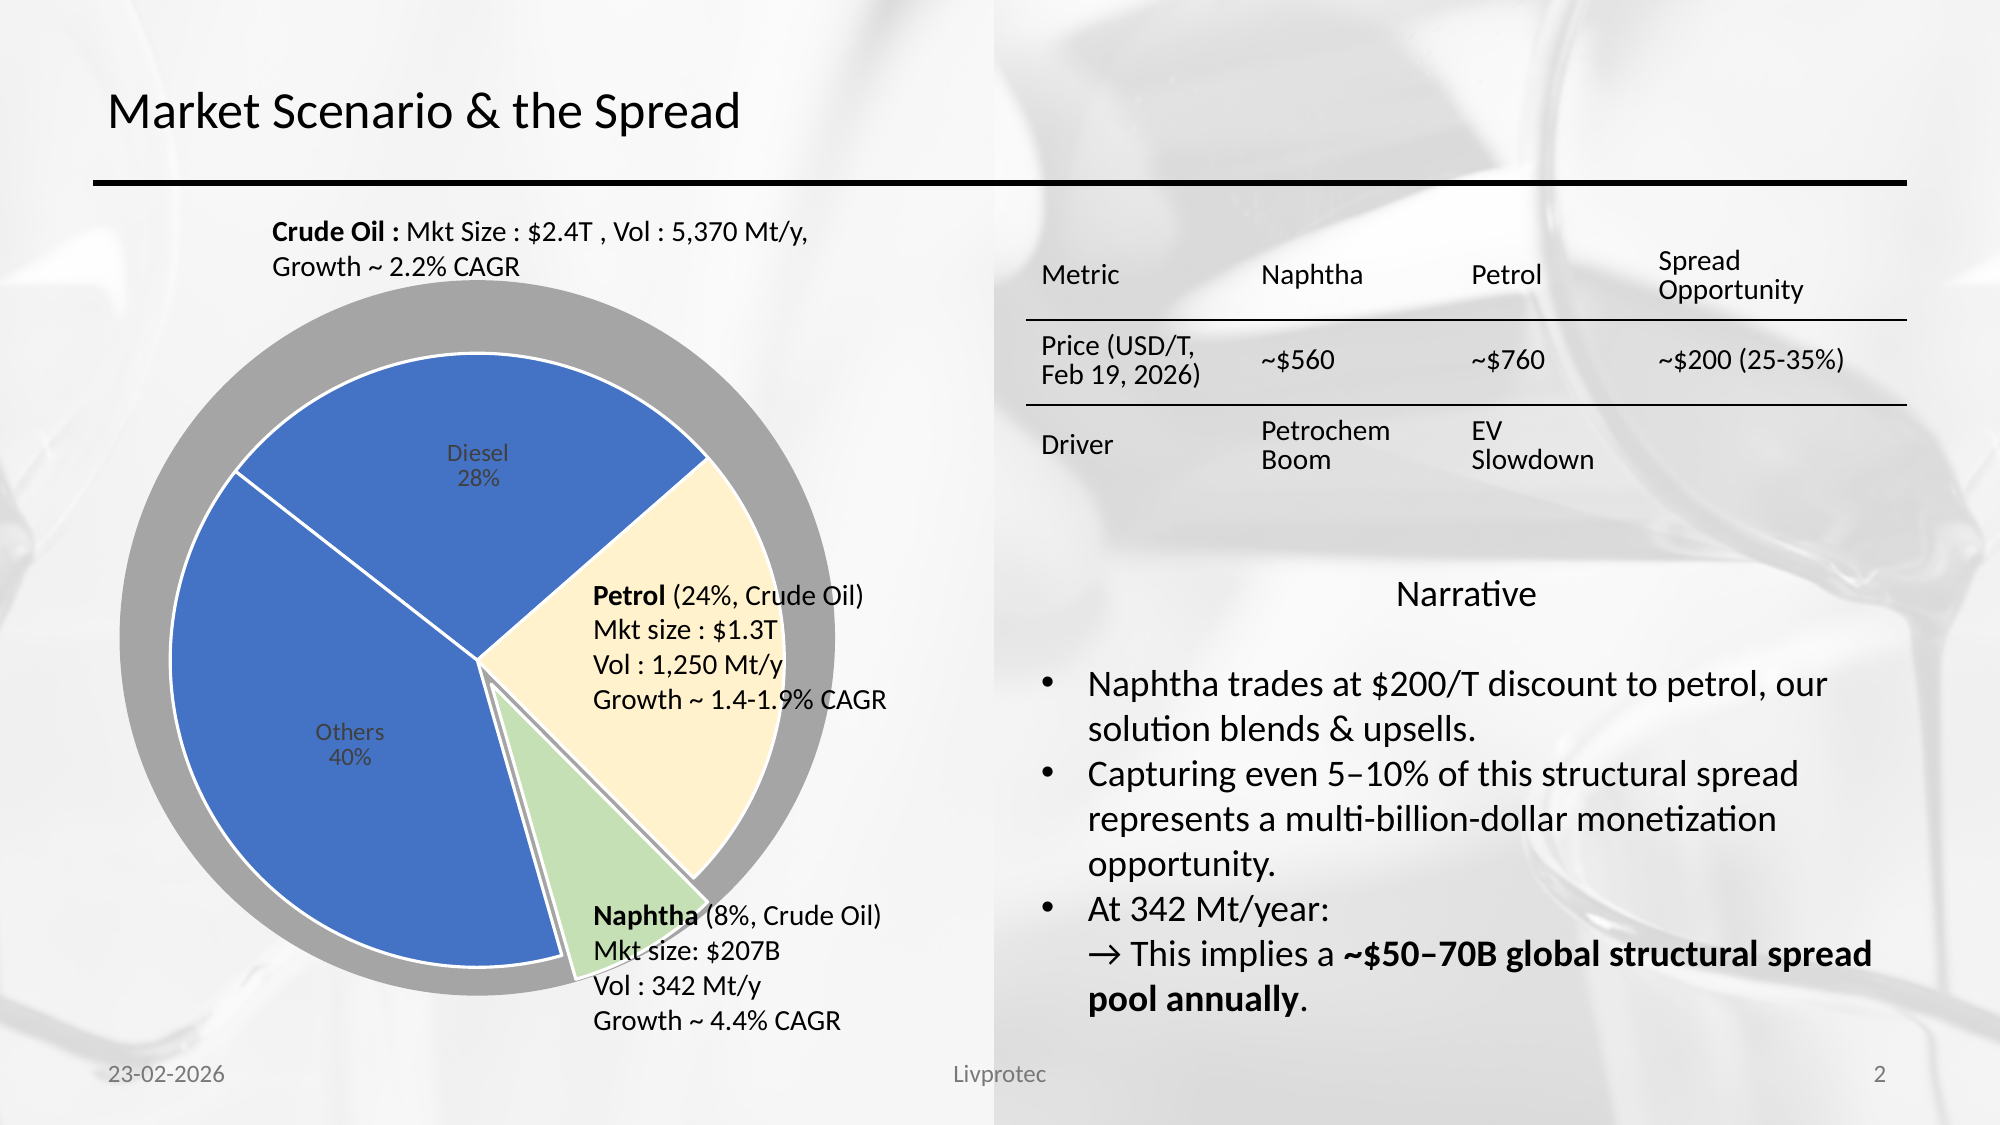

# Market Scenario & the Spread
Crude Oil : Mkt Size : $2.4T , Vol : 5,370 Mt/y, Growth ~ 2.2% CAGR

| Metric | Naphtha | Petrol | Spread Opportunity |
| --- | --- | --- | --- |
| Price (USD/T, Feb 19, 2026) | ~$560 | ~$760 | ~$200 (25-35%) |
| Driver | Petrochem Boom | EV Slowdown |  |

### Chart

| Category | Sales |
|---|---|
| Diesel | 28.0 |
| Petrol | 24.0 |
| Naphtha | 8.0 |
| Others | 40.0 |

### Chart

| Category | Sales |
|---|---|
| 1st Qtr | 8.2 |
Narrative

Naphtha trades at $200/T discount to petrol, our solution blends & upsells.
Capturing even 5–10% of this structural spread represents a multi-billion-dollar monetization opportunity.
At 342 Mt/year:
→ This implies a ~$50–70B global structural spread pool annually.
Petrol (24%, Crude Oil)
Mkt size : $1.3T
Vol : 1,250 Mt/y
Growth ~ 1.4-1.9% CAGR
Naphtha (8%, Crude Oil)
Mkt size: $207B
Vol : 342 Mt/y
Growth ~ 4.4% CAGR
2
23-02-2026
Livprotec